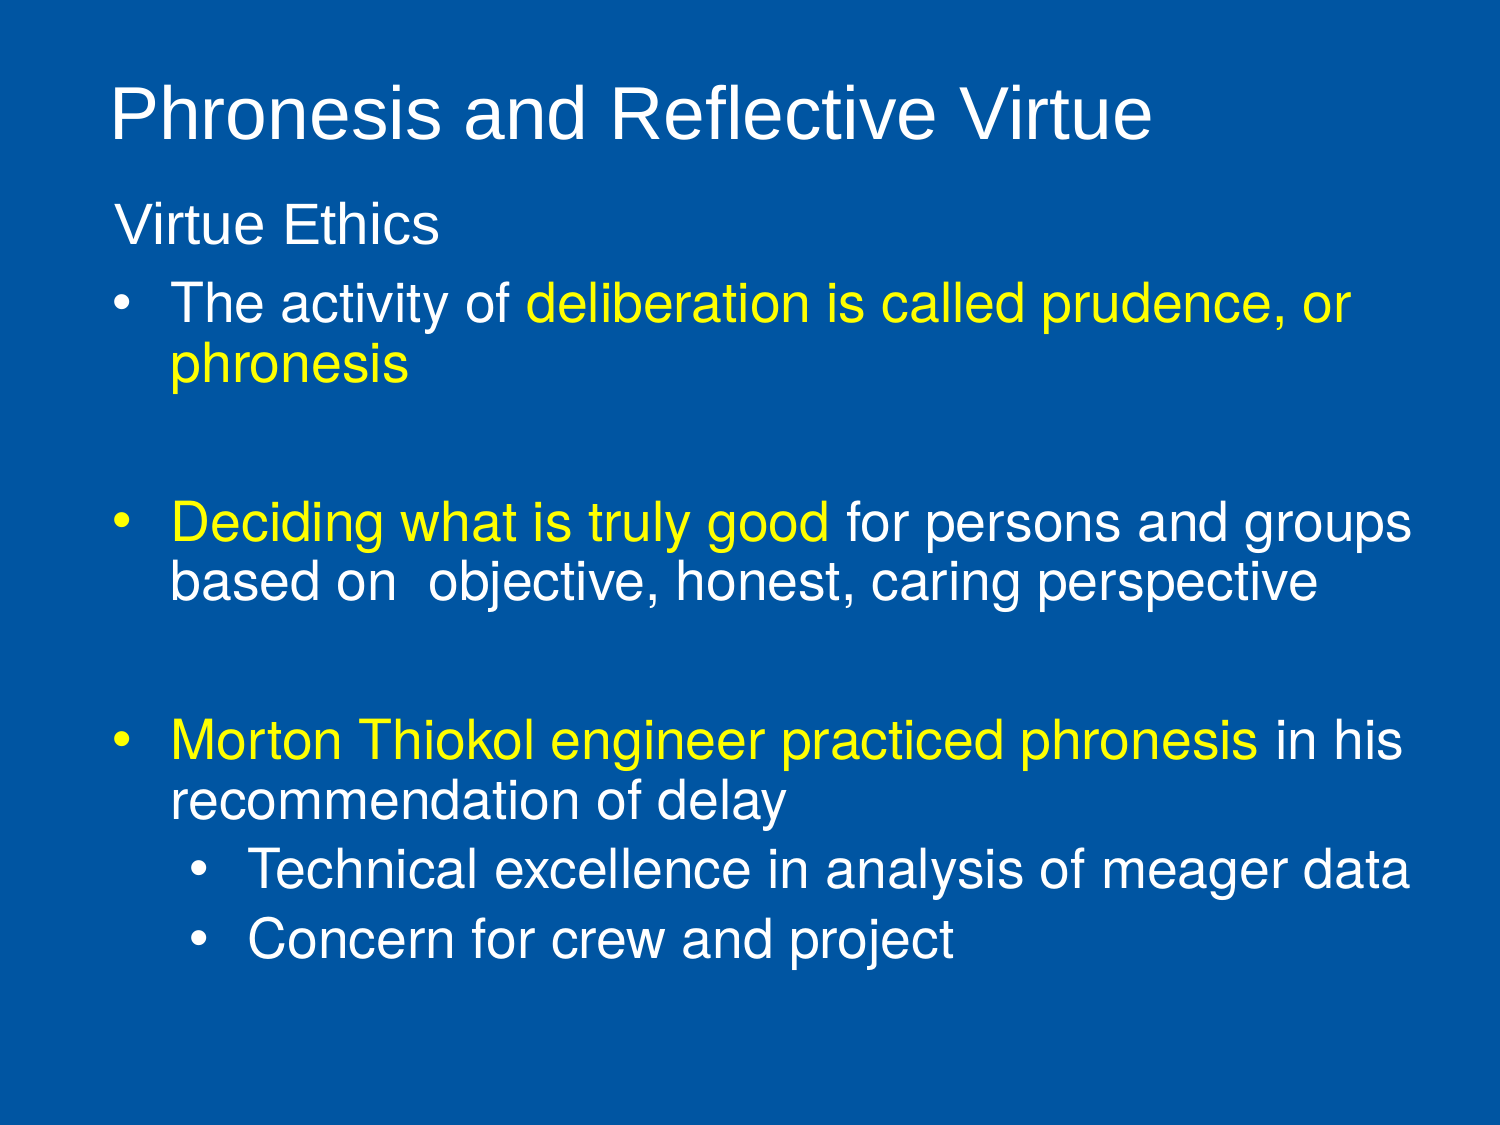

# Phronesis and Reflective Virtue
Virtue Ethics
The activity of deliberation is called prudence, or phronesis

Deciding what is truly good for persons and groups based on  objective, honest, caring perspective

Morton Thiokol engineer practiced phronesis in his recommendation of delay
Technical excellence in analysis of meager data
Concern for crew and project